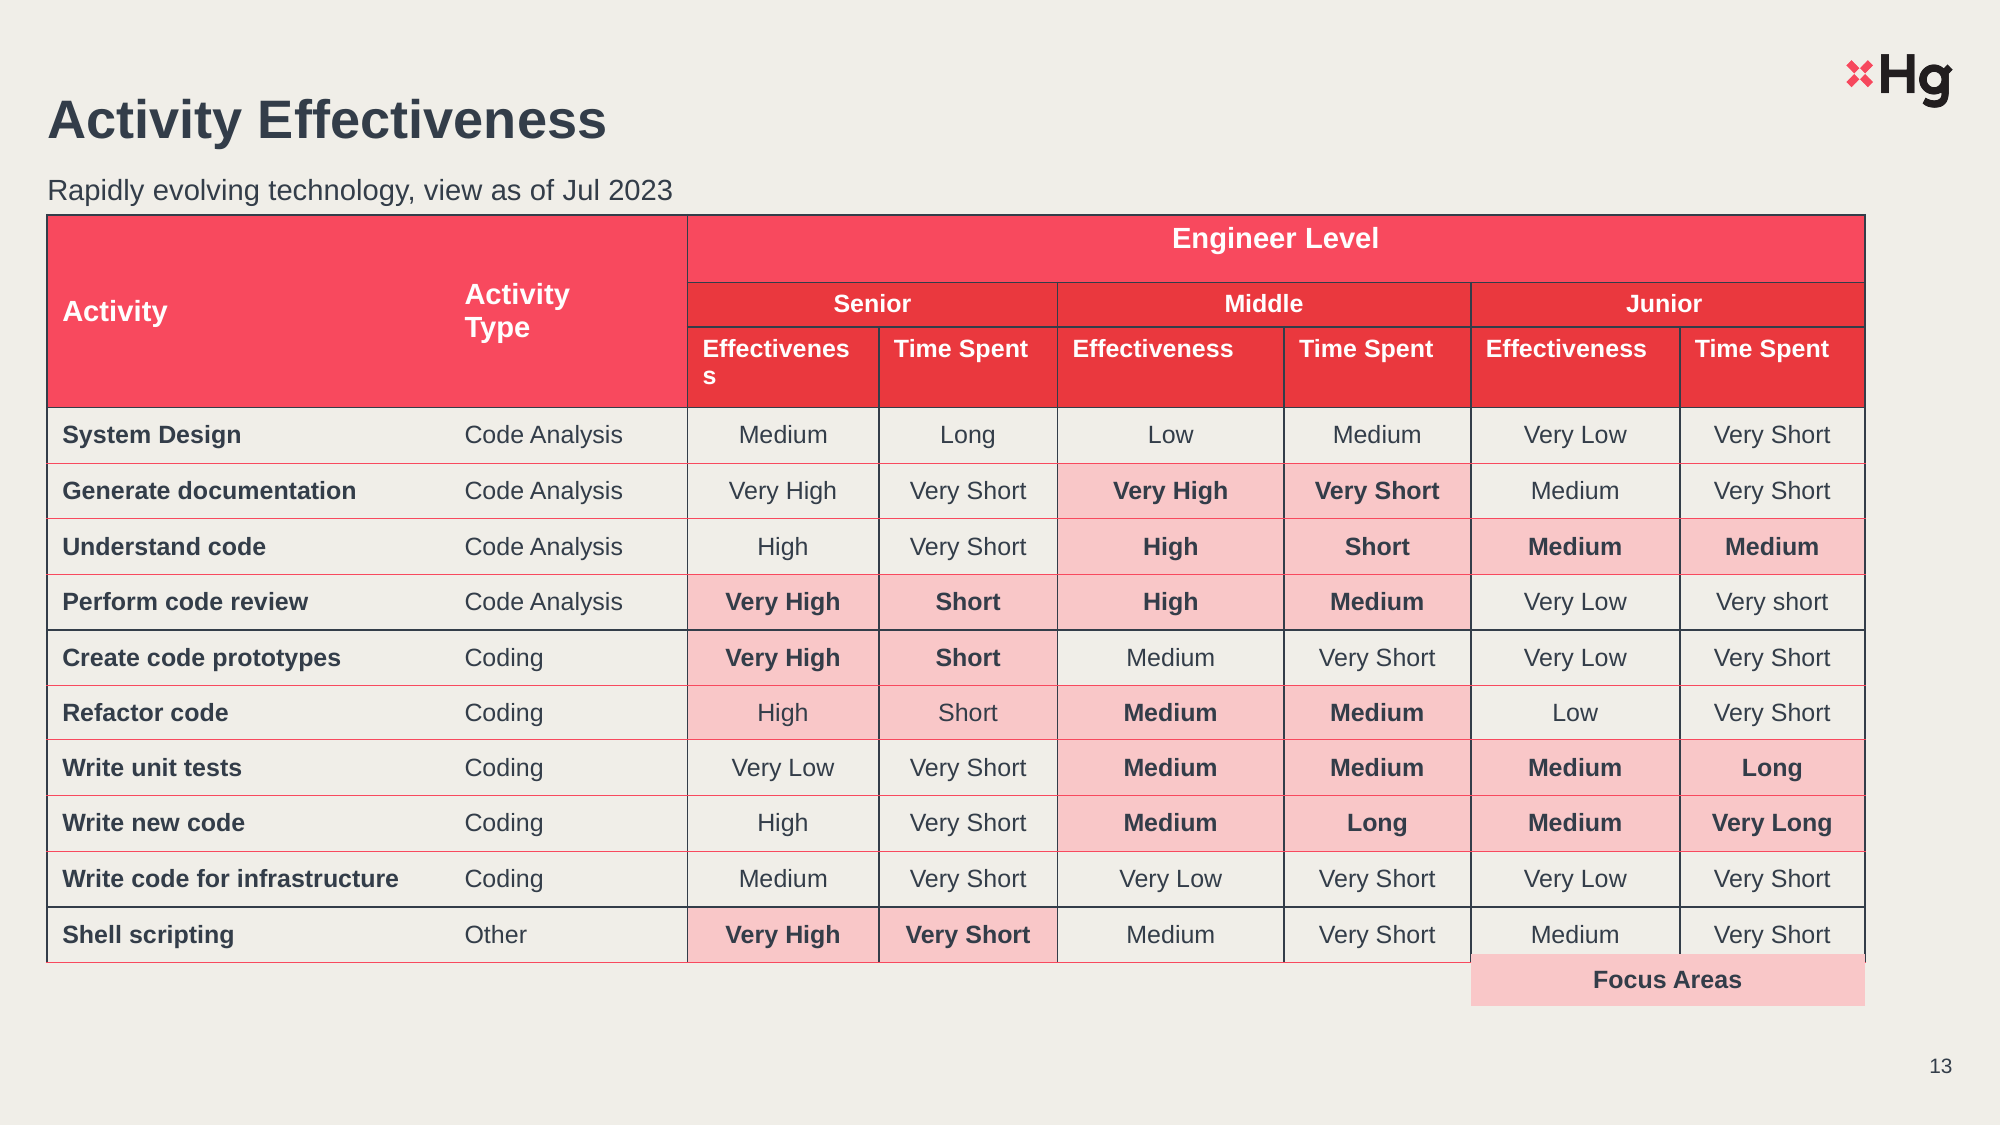

# Activity Effectiveness
Rapidly evolving technology, view as of Jul 2023
| Activity | Activity Type | Engineer Level |  |  |  |  |  |
| --- | --- | --- | --- | --- | --- | --- | --- |
|  |  | Senior |  | Middle |  | Junior |  |
|  |  | Effectiveness | Time Spent | Effectiveness | Time Spent | Effectiveness | Time Spent |
| System Design | Code Analysis | Medium | Long | Low | Medium | Very Low | Very Short |
| Generate documentation | Code Analysis | Very High | Very Short | Very High | Very Short | Medium | Very Short |
| Understand code | Code Analysis | High | Very Short | High | Short | Medium | Medium |
| Perform code review | Code Analysis | Very High | Short | High | Medium | Very Low | Very short |
| Create code prototypes | Coding | Very High | Short | Medium | Very Short | Very Low | Very Short |
| Refactor code | Coding | High | Short | Medium | Medium | Low | Very Short |
| Write unit tests | Coding | Very Low | Very Short | Medium | Medium | Medium | Long |
| Write new code | Coding | High | Very Short | Medium | Long | Medium | Very Long |
| Write code for infrastructure | Coding | Medium | Very Short | Very Low | Very Short | Very Low | Very Short |
| Shell scripting | Other | Very High | Very Short | Medium | Very Short | Medium | Very Short |
| Focus Areas |
| --- |